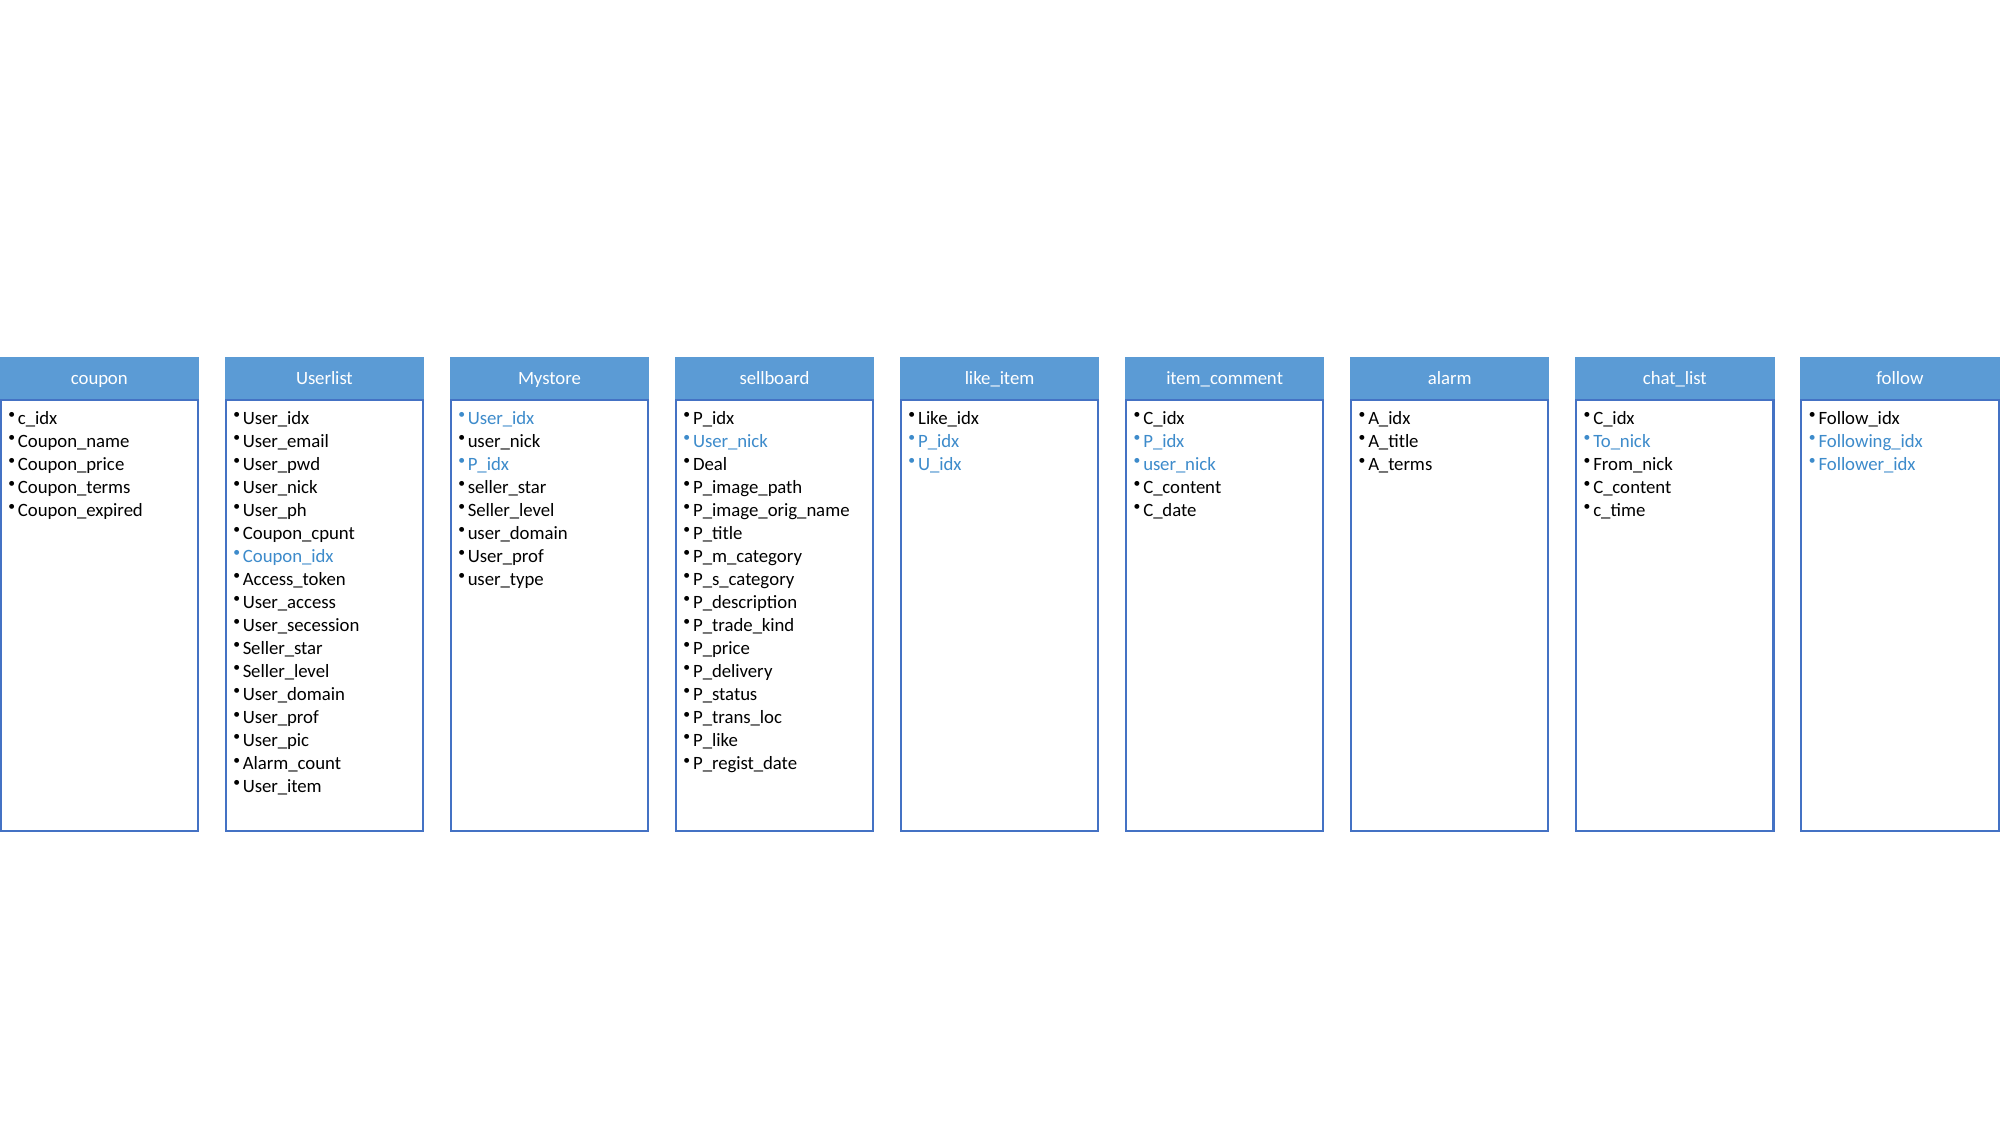

coupon
c_idx
Coupon_name
Coupon_price
Coupon_terms
Coupon_expired
Userlist
User_idx
User_email
User_pwd
User_nick
User_ph
Coupon_cpunt
Coupon_idx
Access_token
User_access
User_secession
Seller_star
Seller_level
User_domain
User_prof
User_pic
Alarm_count
User_item
Mystore
User_idx
user_nick
P_idx
seller_star
Seller_level
user_domain
User_prof
user_type
sellboard
P_idx
User_nick
Deal
P_image_path
P_image_orig_name
P_title
P_m_category
P_s_category
P_description
P_trade_kind
P_price
P_delivery
P_status
P_trans_loc
P_like
P_regist_date
like_item
Like_idx
P_idx
U_idx
item_comment
C_idx
P_idx
user_nick
C_content
C_date
alarm
A_idx
A_title
A_terms
chat_list
C_idx
To_nick
From_nick
C_content
c_time
follow
Follow_idx
Following_idx
Follower_idx